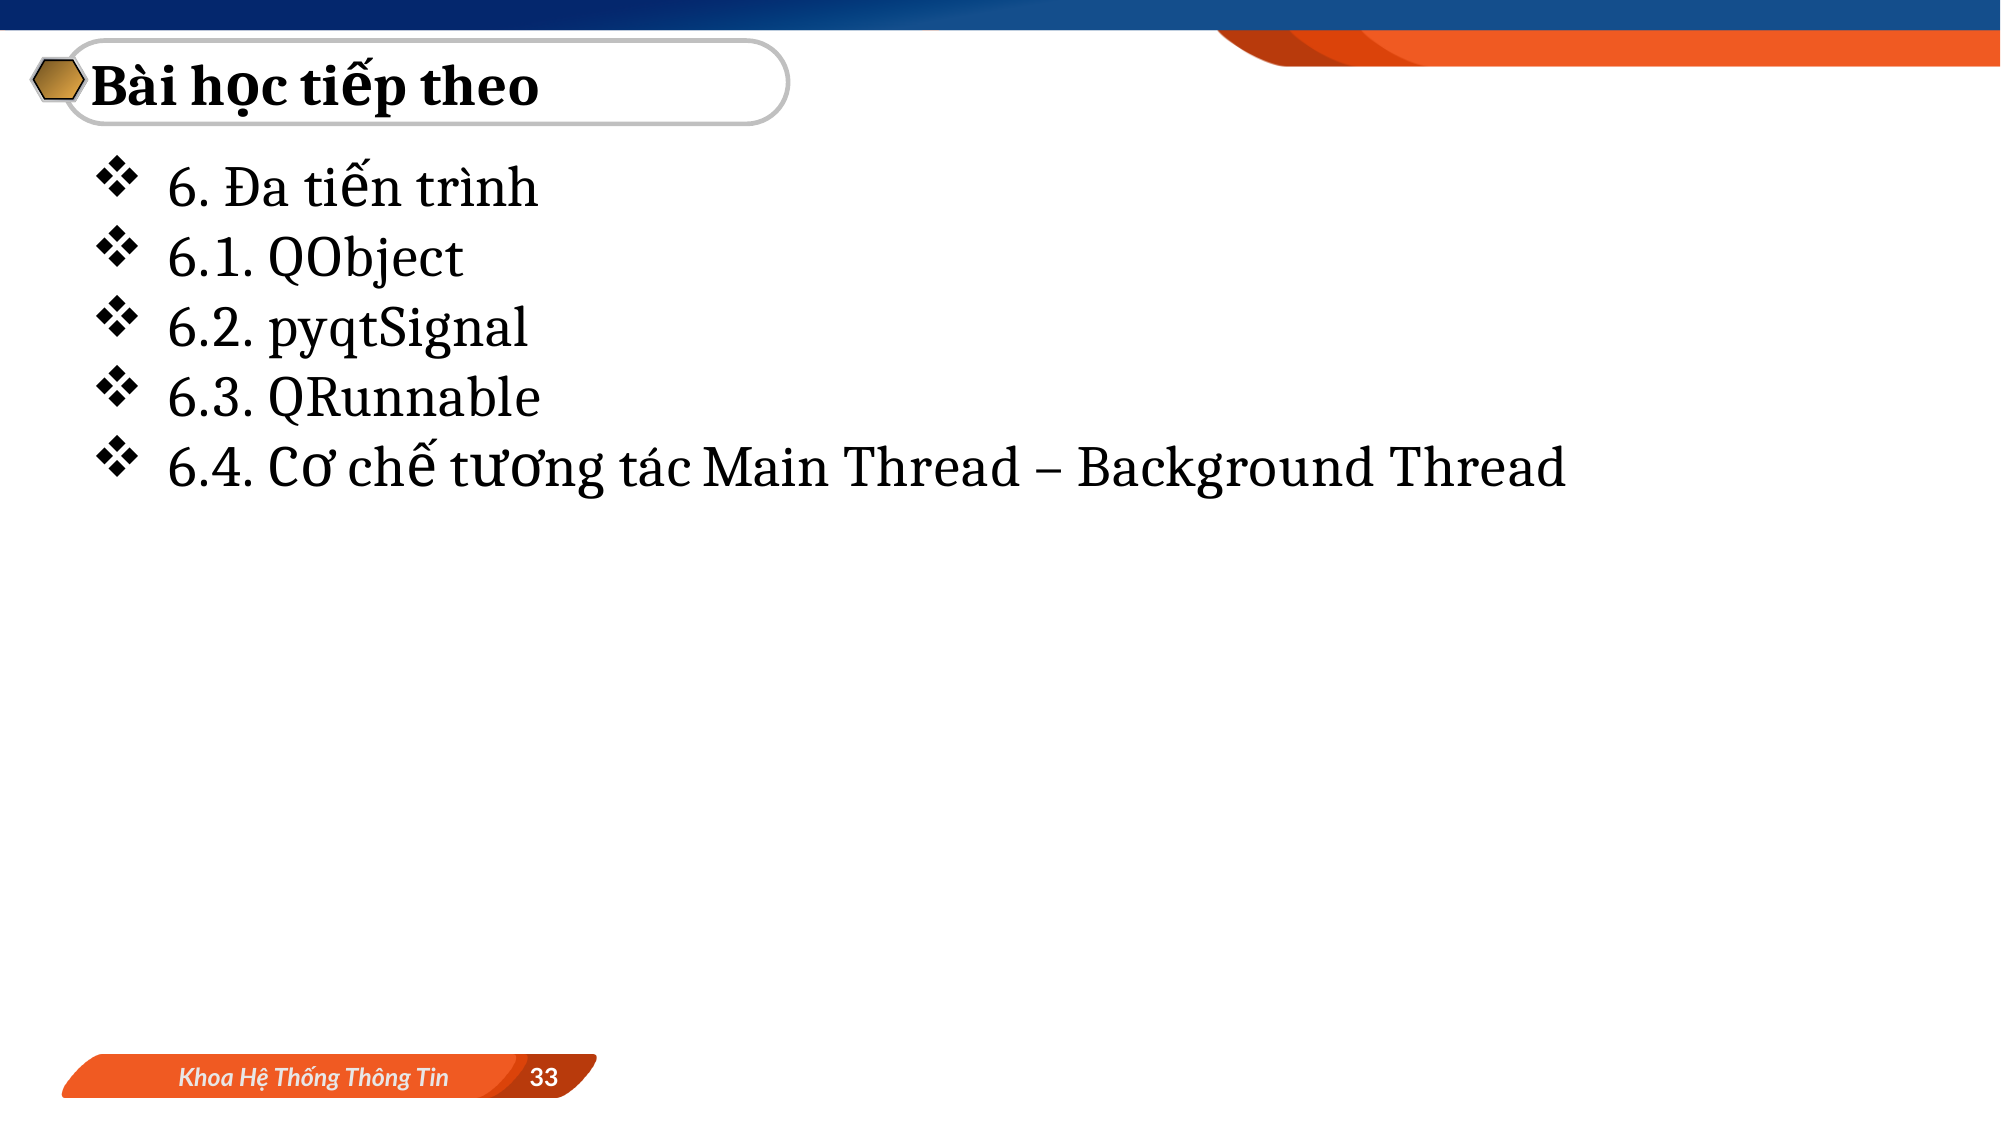

Bài học tiếp theo

6. Đa tiến trình
6.1. QObject
6.2. pyqtSignal
6.3. QRunnable
6.4. Cơ chế tương tác Main Thread – Background Thread
33
Khoa Hệ Thống Thông Tin